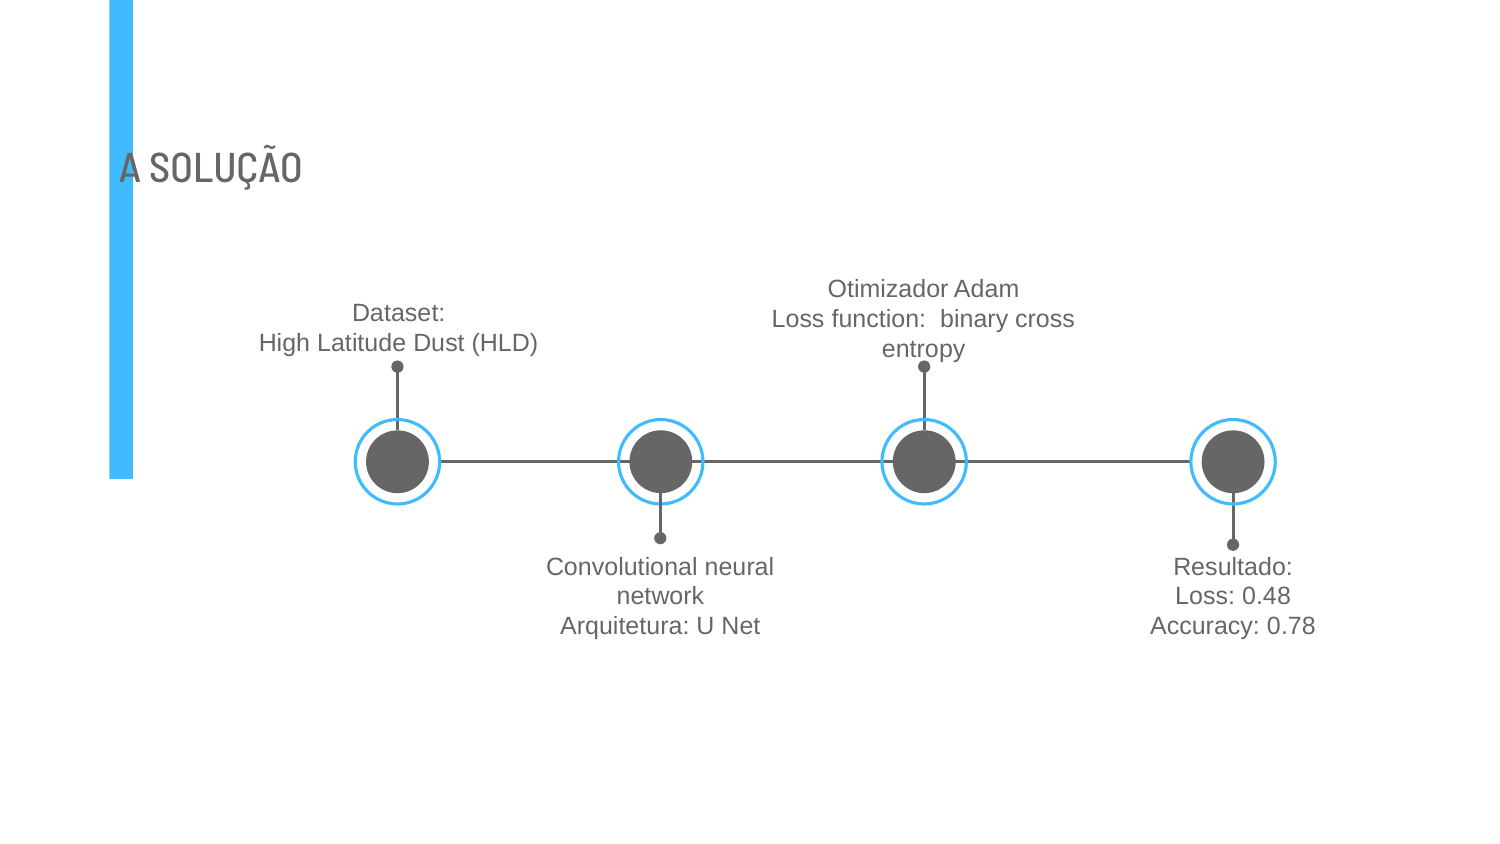

# A SOLUÇÃO
Otimizador Adam
Loss function:  binary cross entropy
Dataset:
High Latitude Dust (HLD)

Convolutional neural network
Arquitetura: U Net
Resultado:
Loss: 0.48
Accuracy: 0.78